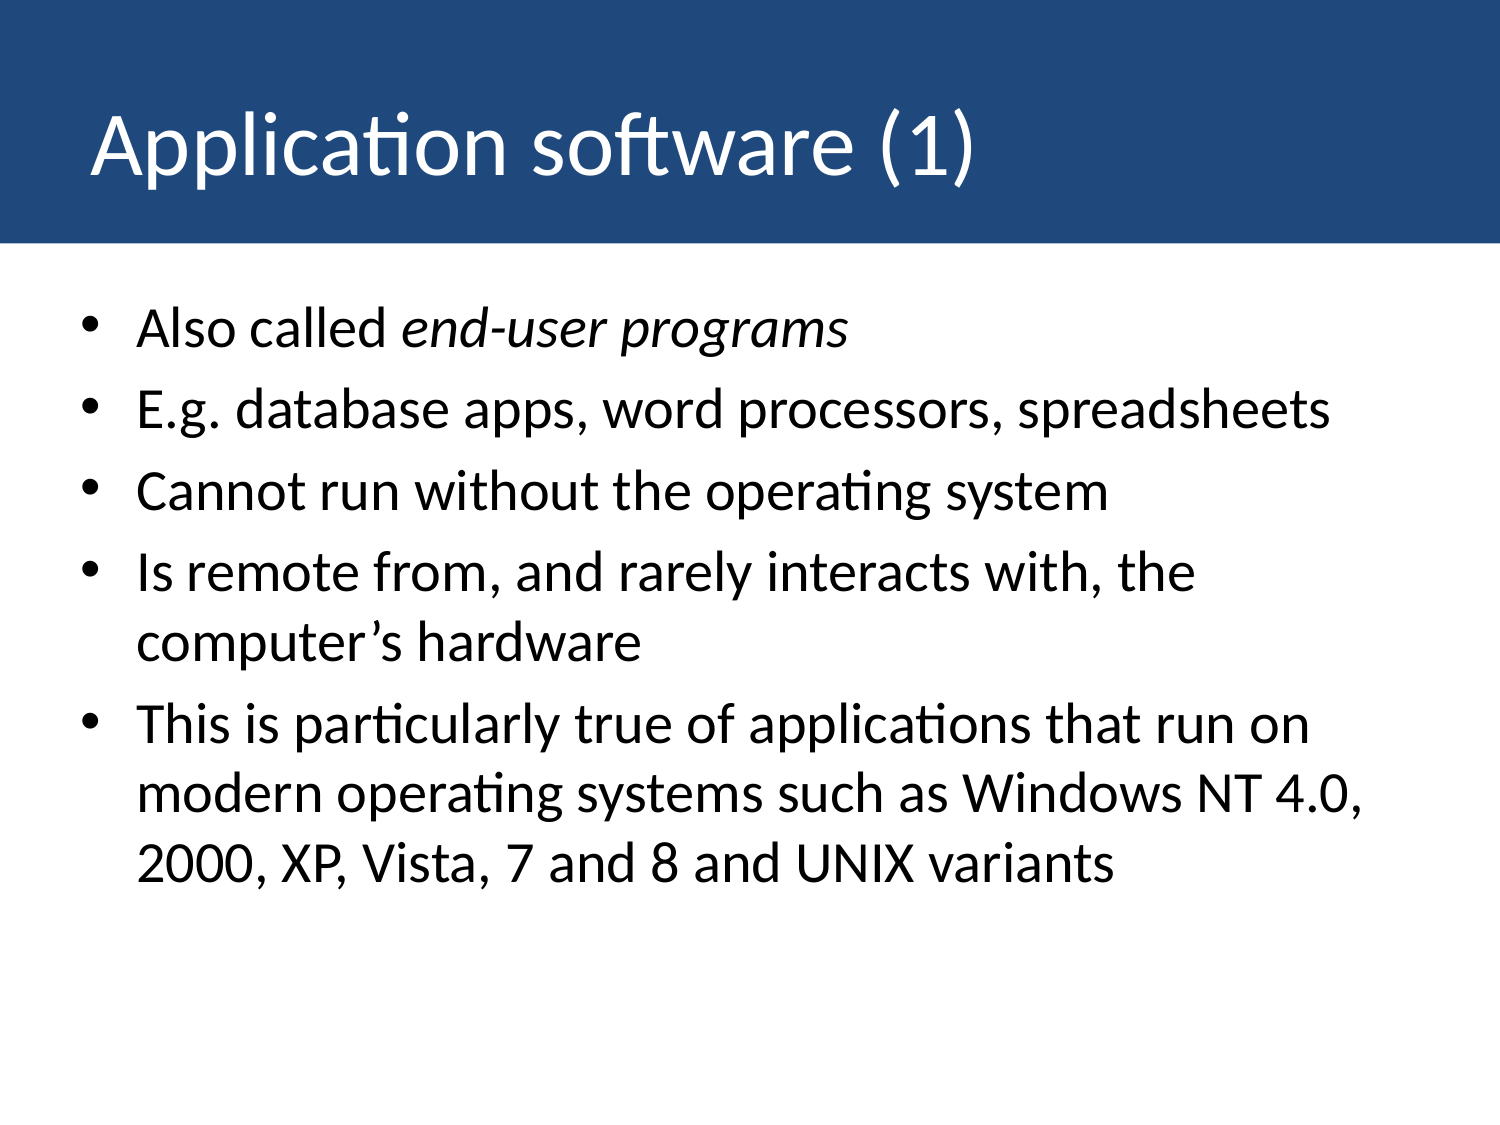

# Application software (1)
Also called end-user programs
E.g. database apps, word processors, spreadsheets
Cannot run without the operating system
Is remote from, and rarely interacts with, the computer’s hardware
This is particularly true of applications that run on modern operating systems such as Windows NT 4.0, 2000, XP, Vista, 7 and 8 and UNIX variants